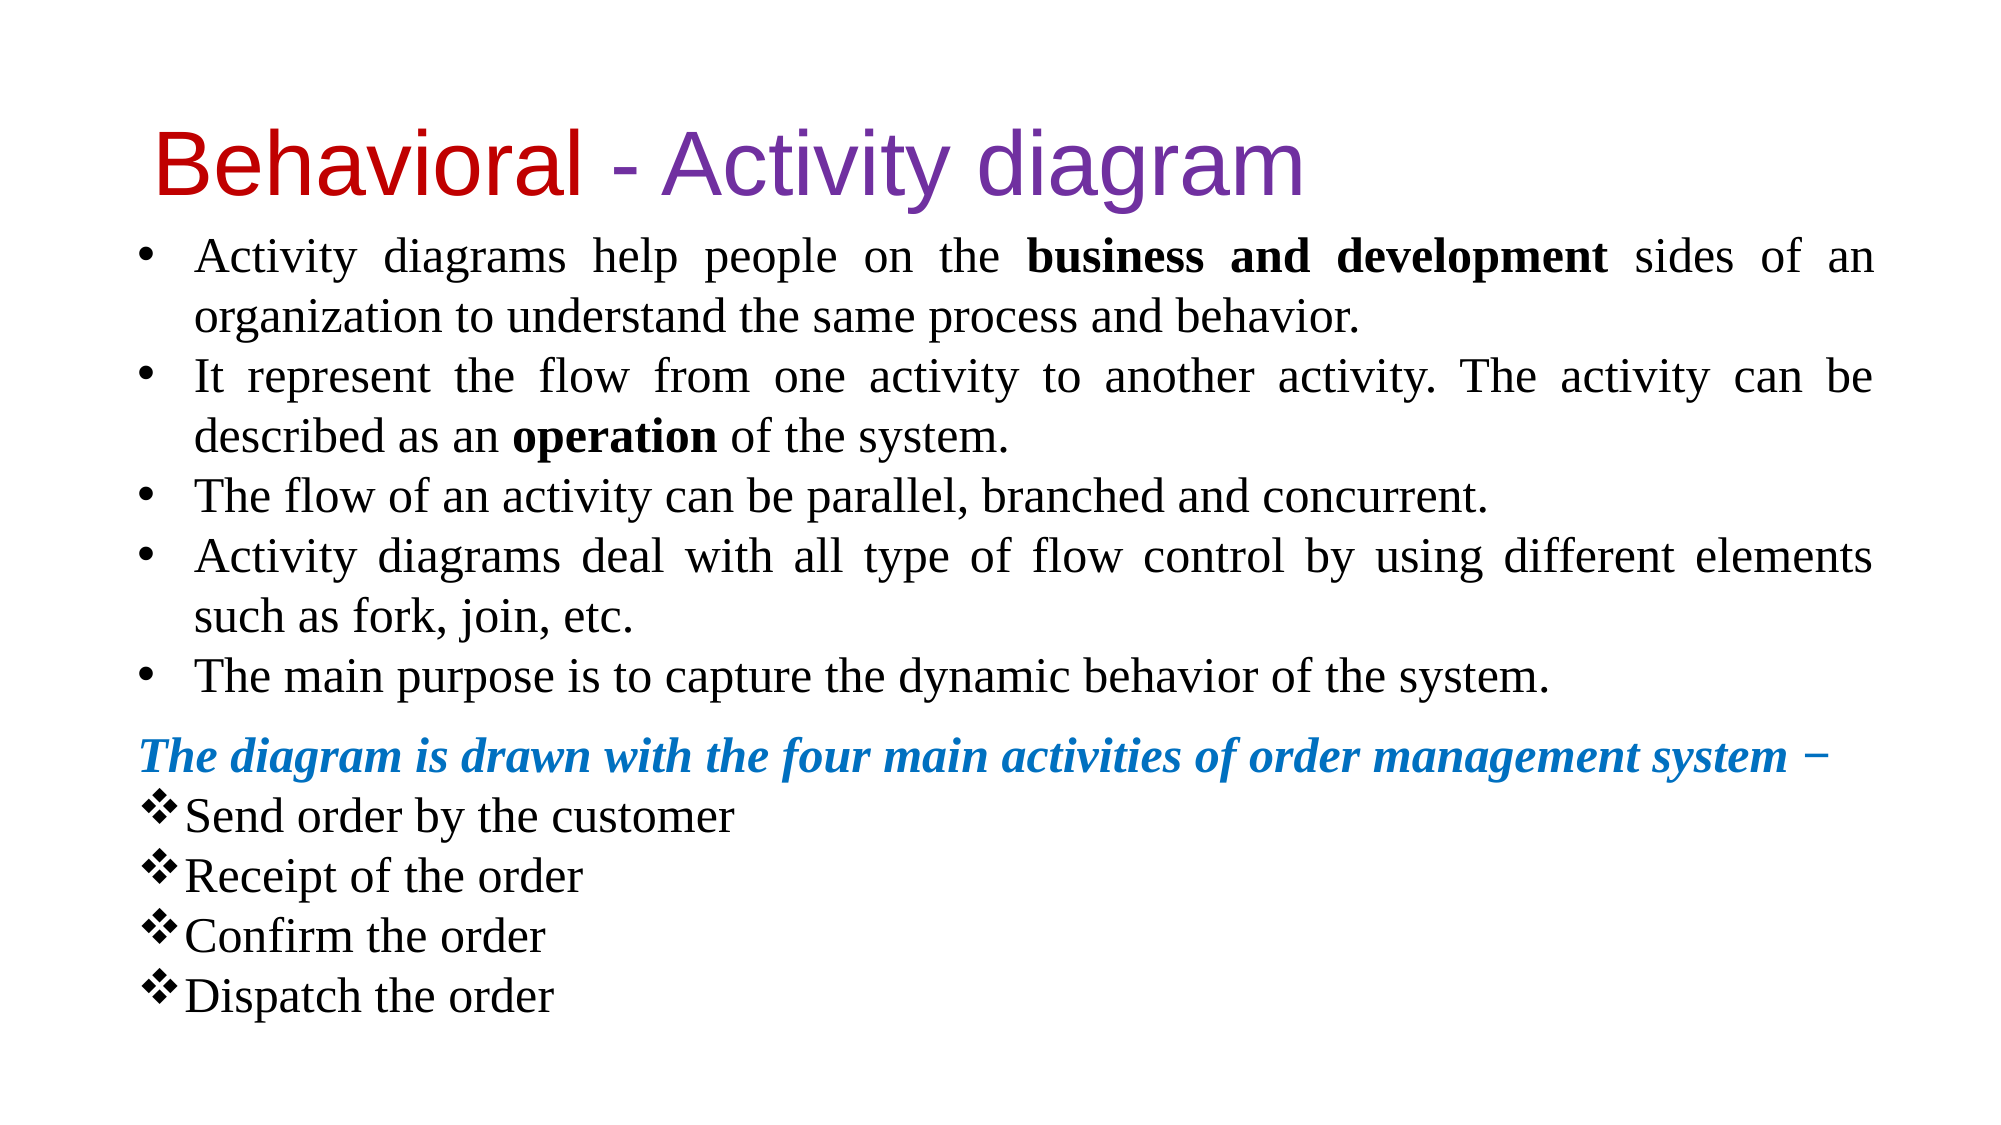

# Behavioral - Activity diagram
Activity diagrams help people on the business and development sides of an organization to understand the same process and behavior.
It represent the flow from one activity to another activity. The activity can be described as an operation of the system.
The flow of an activity can be parallel, branched and concurrent.
Activity diagrams deal with all type of flow control by using different elements such as fork, join, etc.
The main purpose is to capture the dynamic behavior of the system.

The diagram is drawn with the four main activities of order management system −
Send order by the customer
Receipt of the order
Confirm the order
Dispatch the order